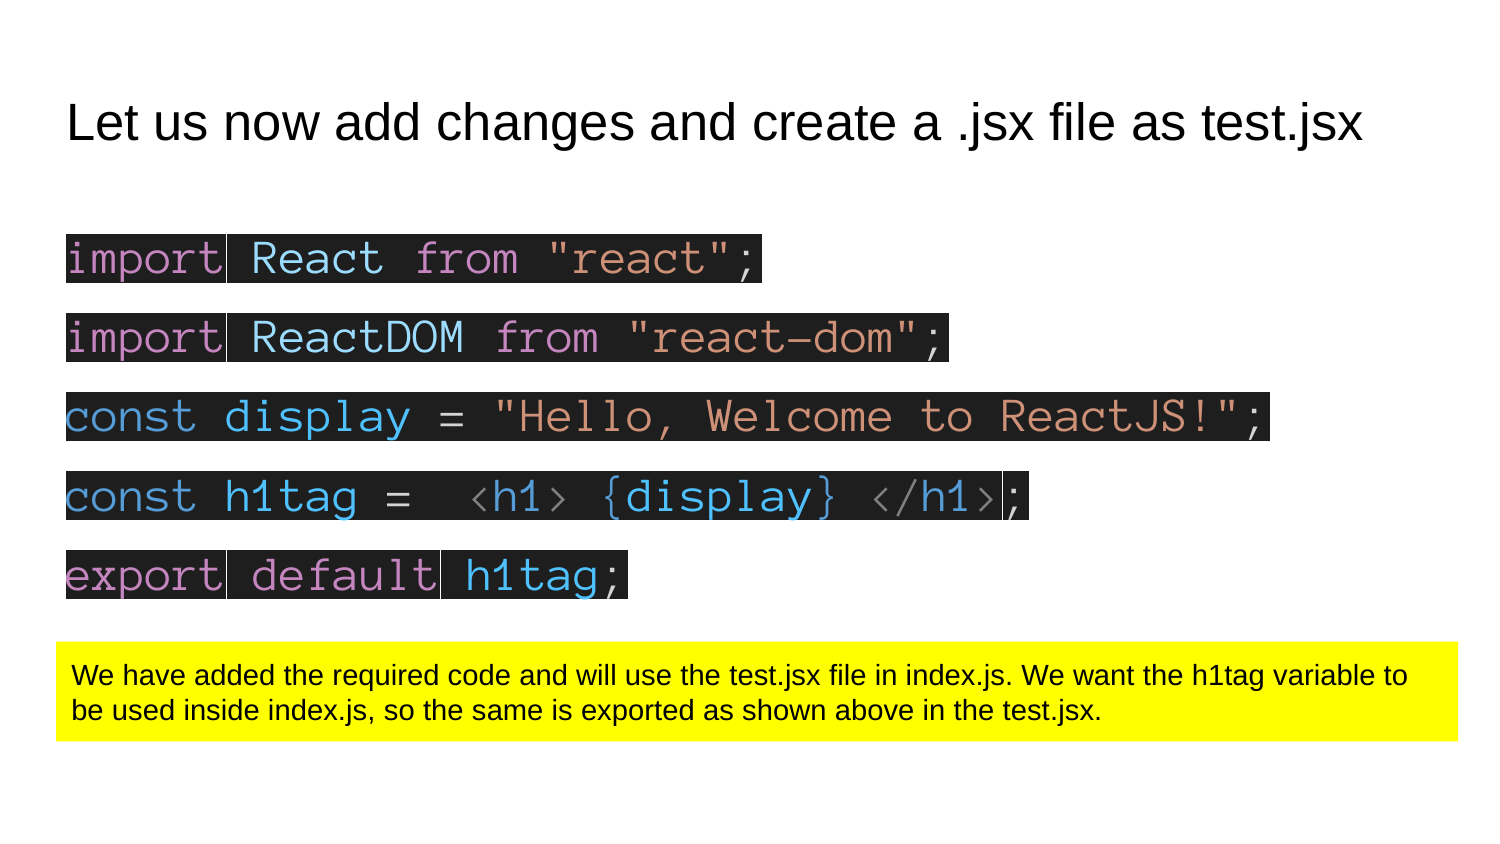

# Let us now add changes and create a .jsx file as test.jsx
import React from "react";
import ReactDOM from "react-dom";
const display = "Hello, Welcome to ReactJS!";
const h1tag =  <h1> {display} </h1>;
export default h1tag;

We have added the required code and will use the test.jsx file in index.js. We want the h1tag variable to be used inside index.js, so the same is exported as shown above in the test.jsx.